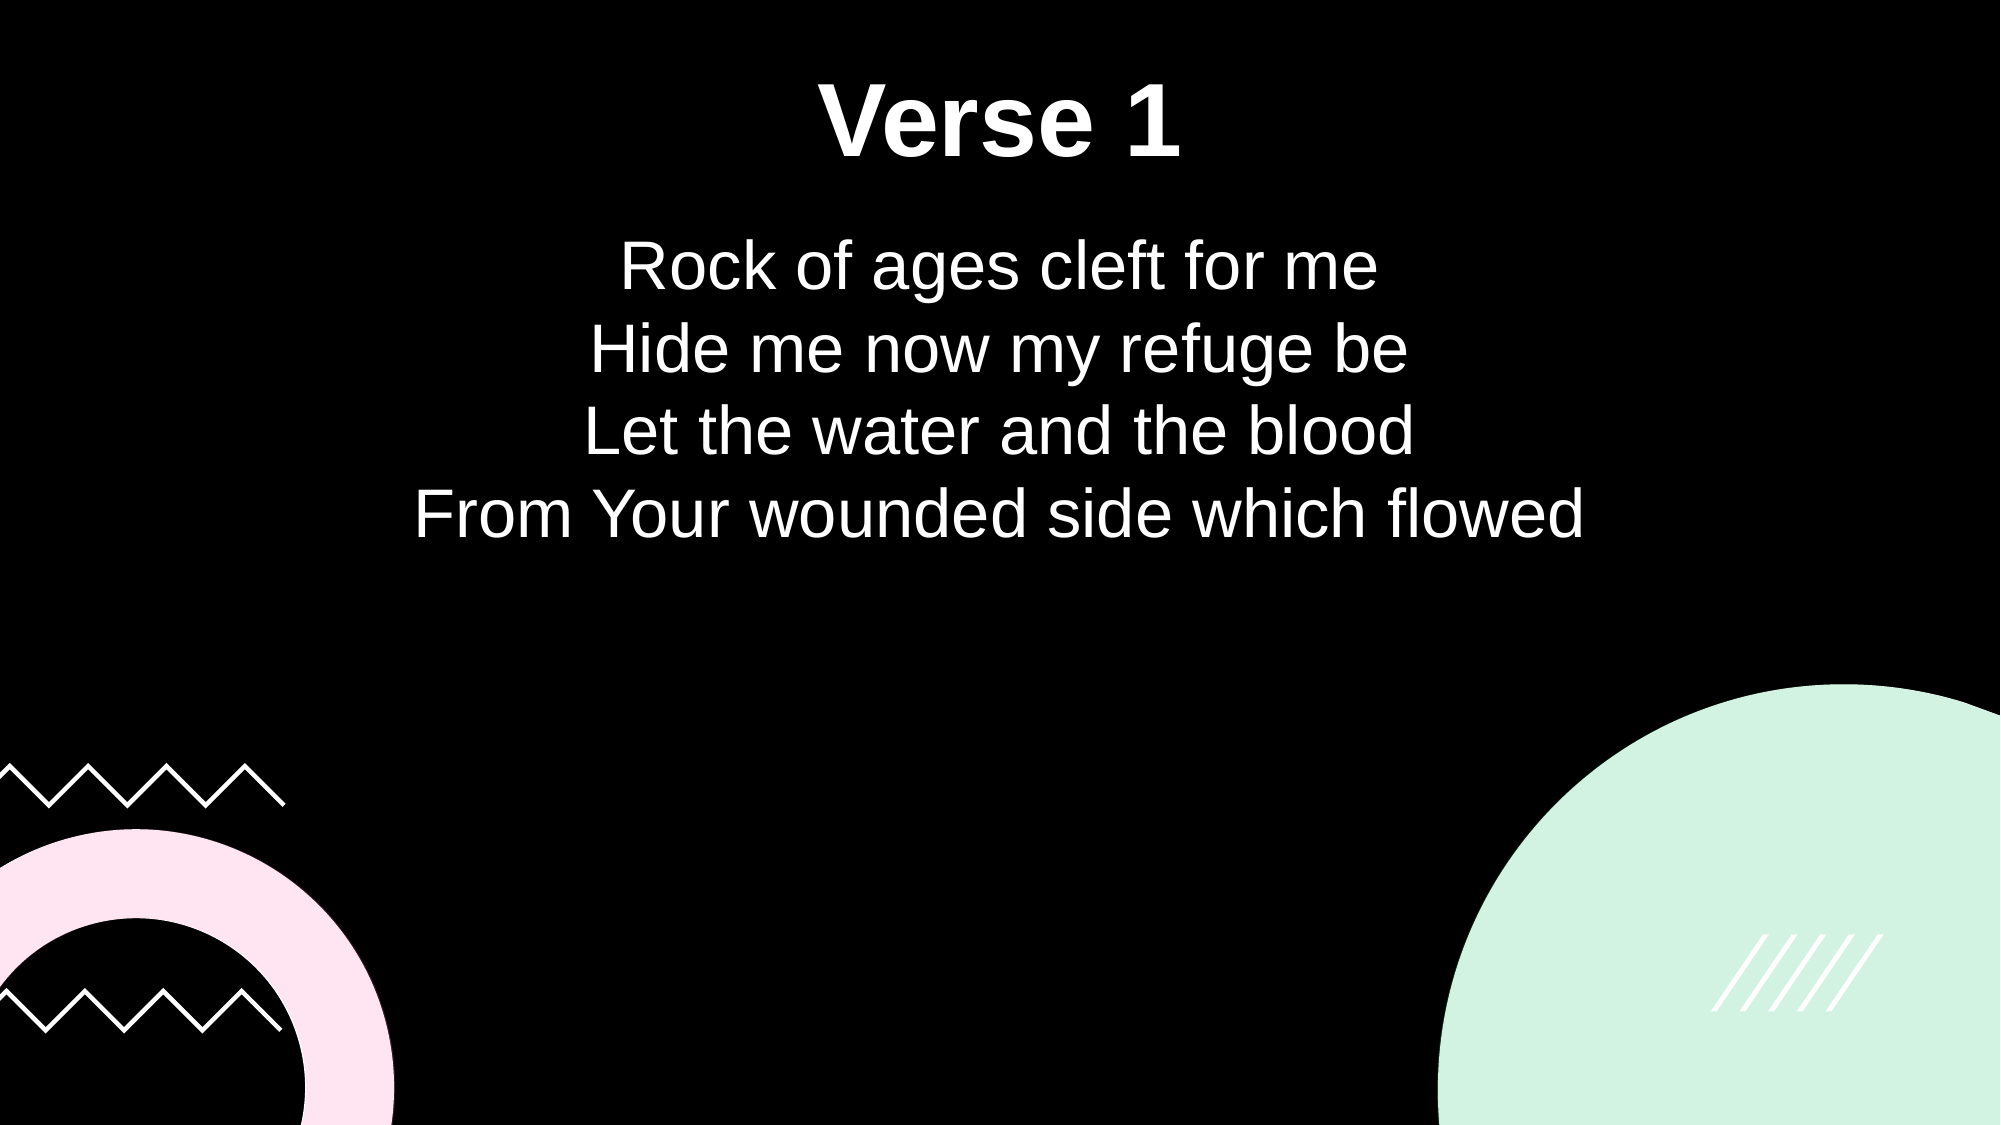

Verse 1
Rock of ages cleft for me
Hide me now my refuge be
Let the water and the blood
From Your wounded side which flowed